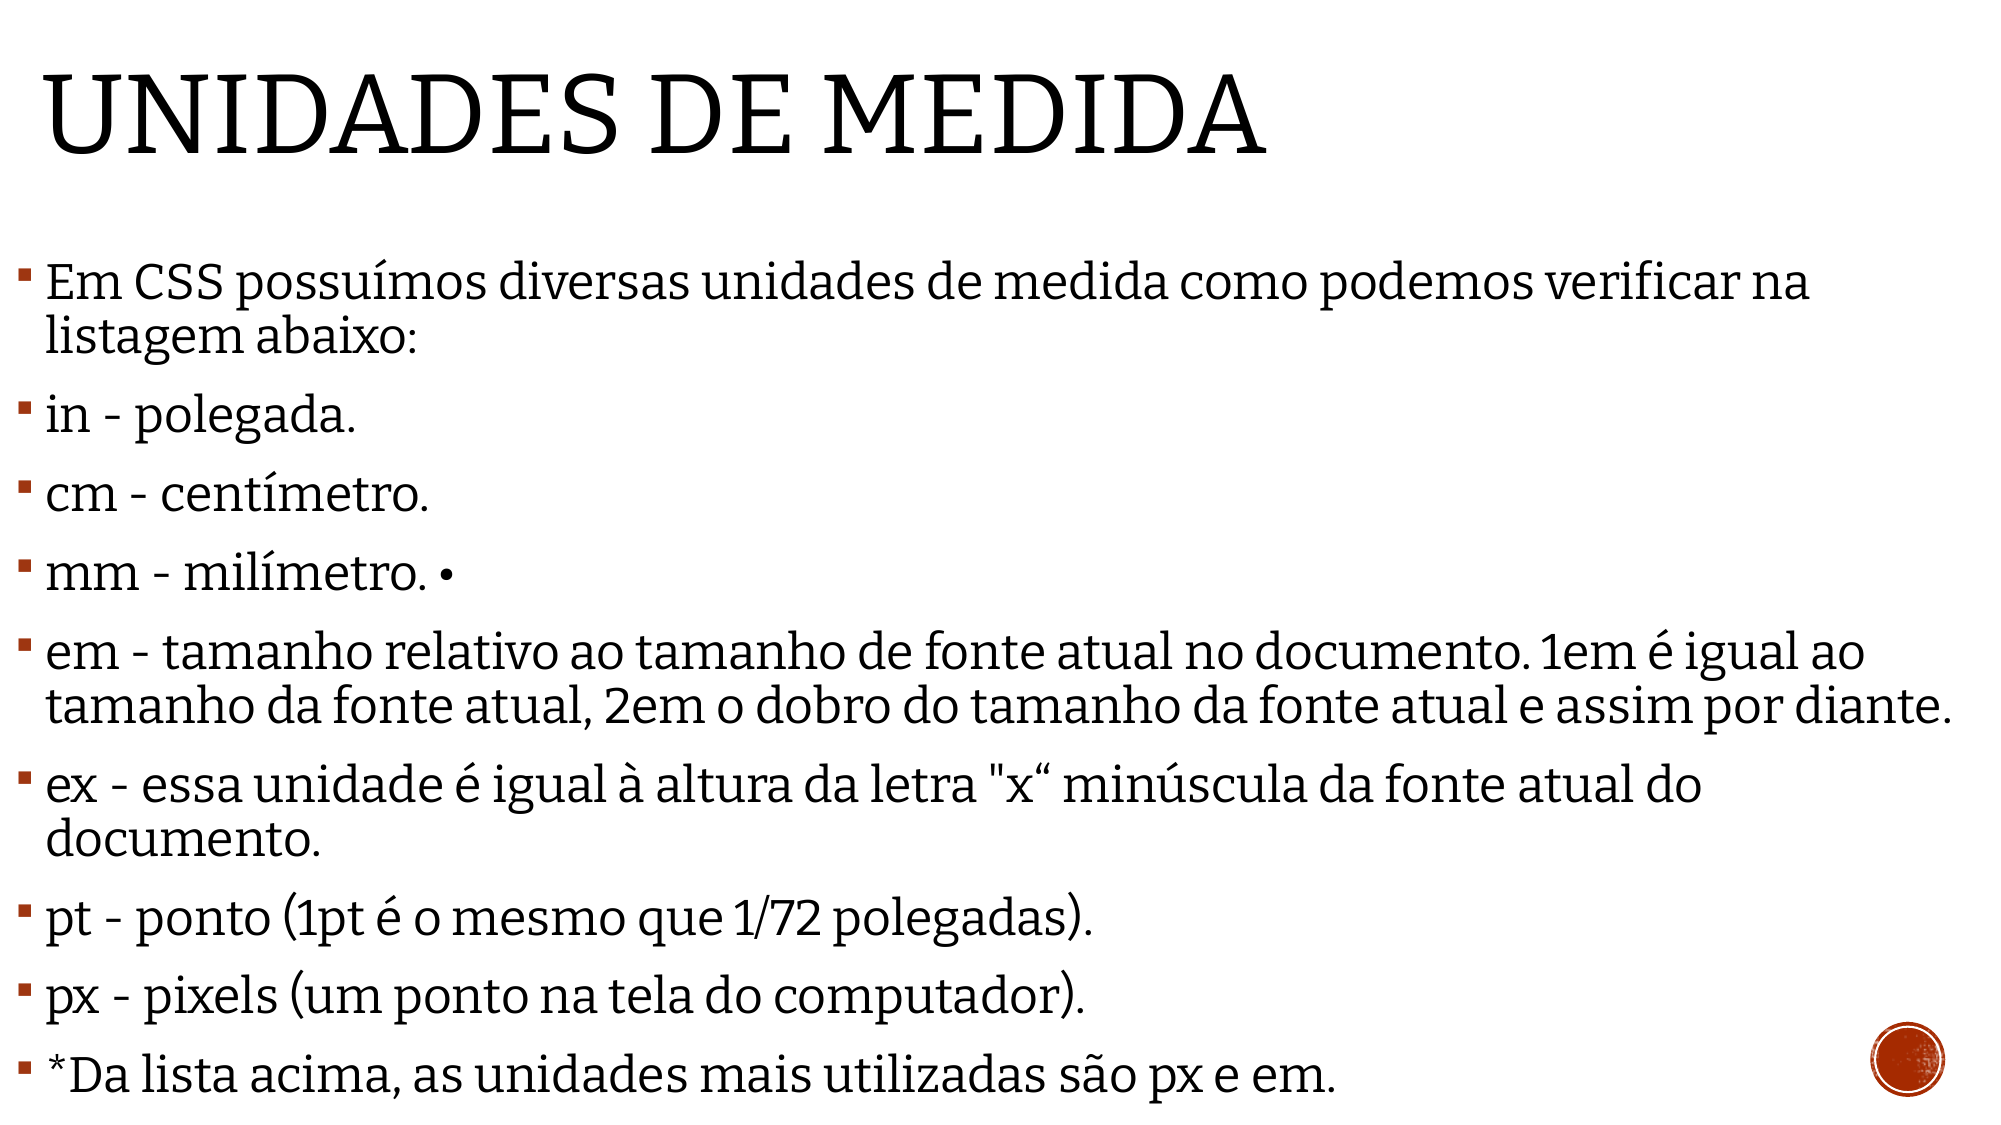

# Unidades de medida
Em CSS possuímos diversas unidades de medida como podemos verificar na listagem abaixo:
in - polegada.
cm - centímetro.
mm - milímetro. •
em - tamanho relativo ao tamanho de fonte atual no documento. 1em é igual ao tamanho da fonte atual, 2em o dobro do tamanho da fonte atual e assim por diante.
ex - essa unidade é igual à altura da letra "x“ minúscula da fonte atual do documento.
pt - ponto (1pt é o mesmo que 1/72 polegadas).
px - pixels (um ponto na tela do computador).
*Da lista acima, as unidades mais utilizadas são px e em.